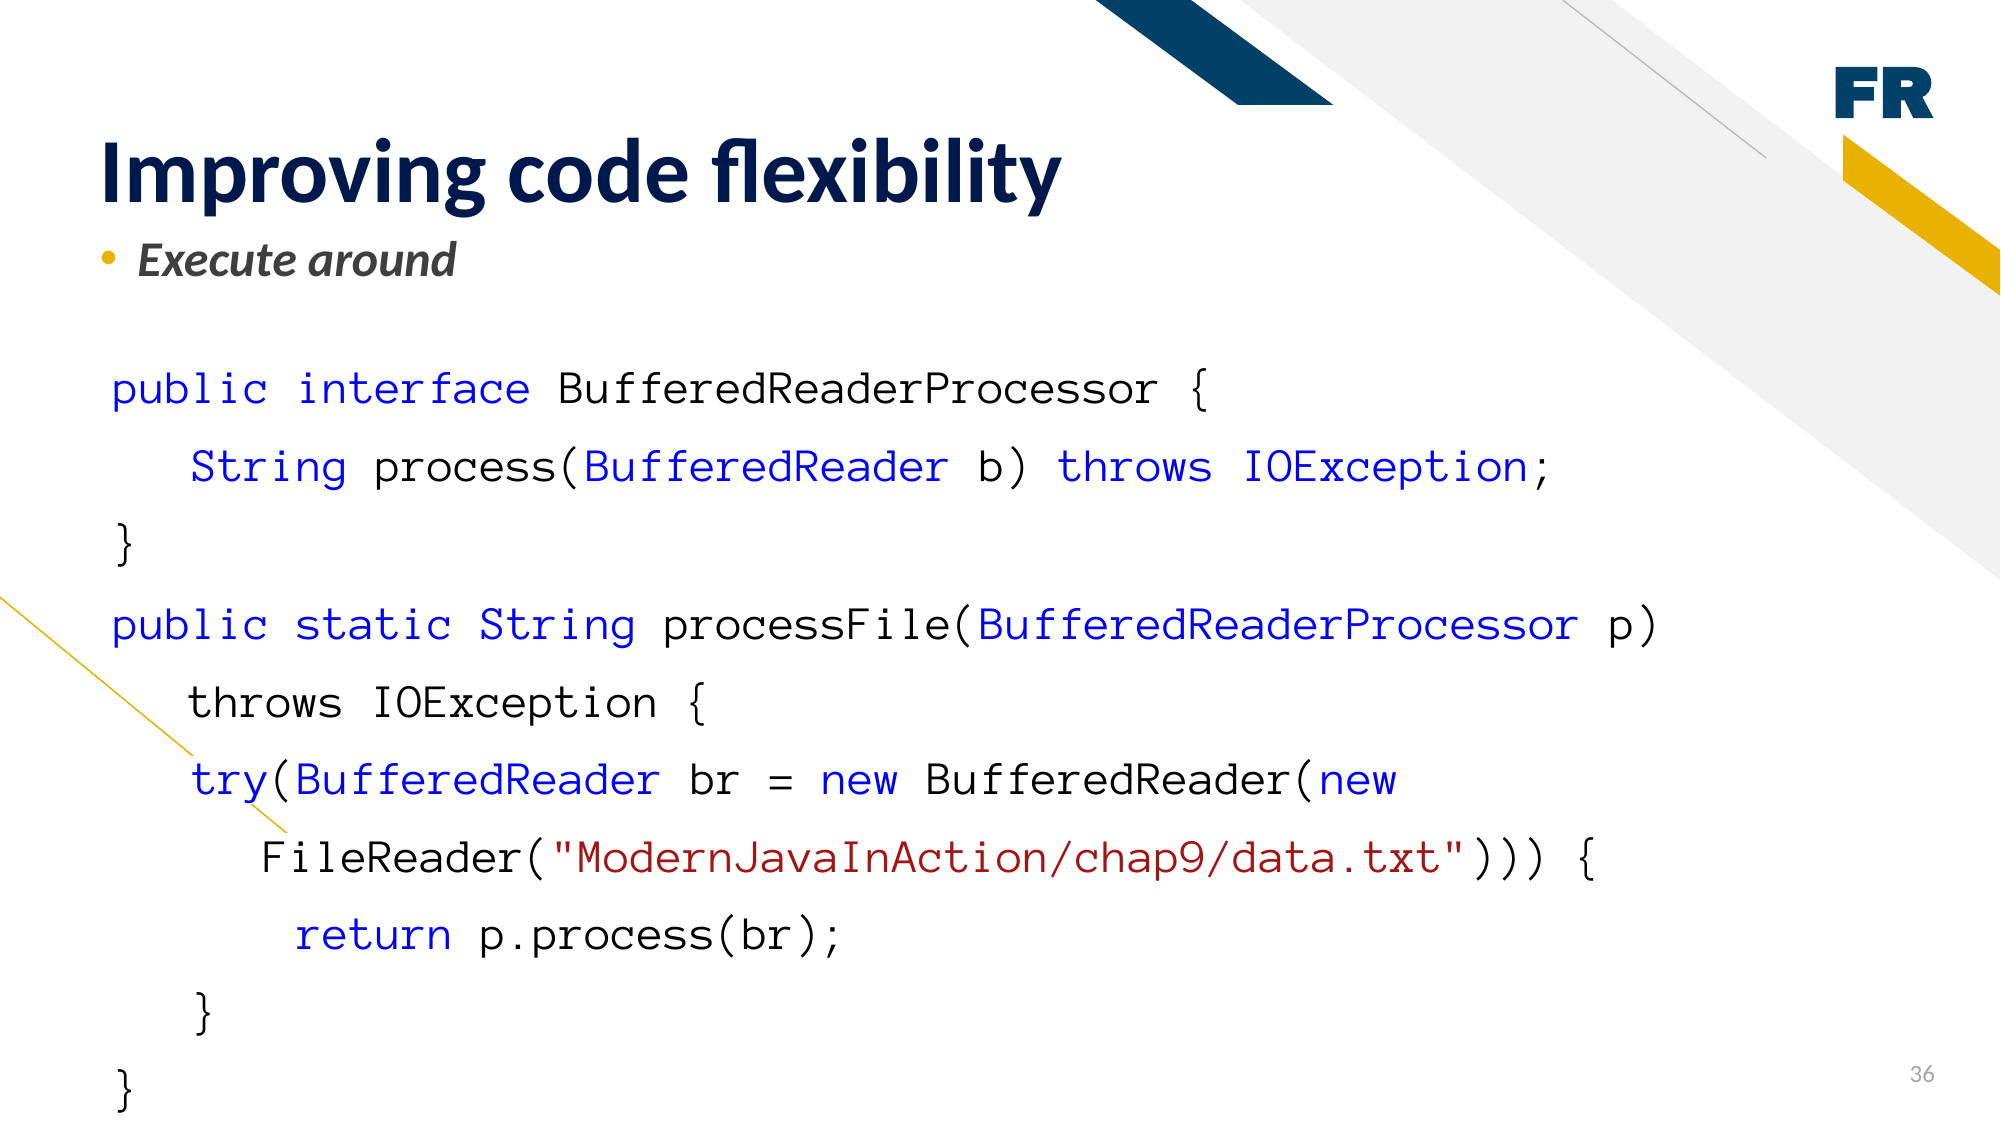

# Improving code flexibility
Execute around
public interface BufferedReaderProcessor {
   String process(BufferedReader b) throws IOException;
}
public static String processFile(BufferedReaderProcessor p)
throws IOException {
   try(BufferedReader br = new BufferedReader(new
FileReader("ModernJavaInAction/chap9/data.txt"))) {
       return p.process(br);
   }
}
36